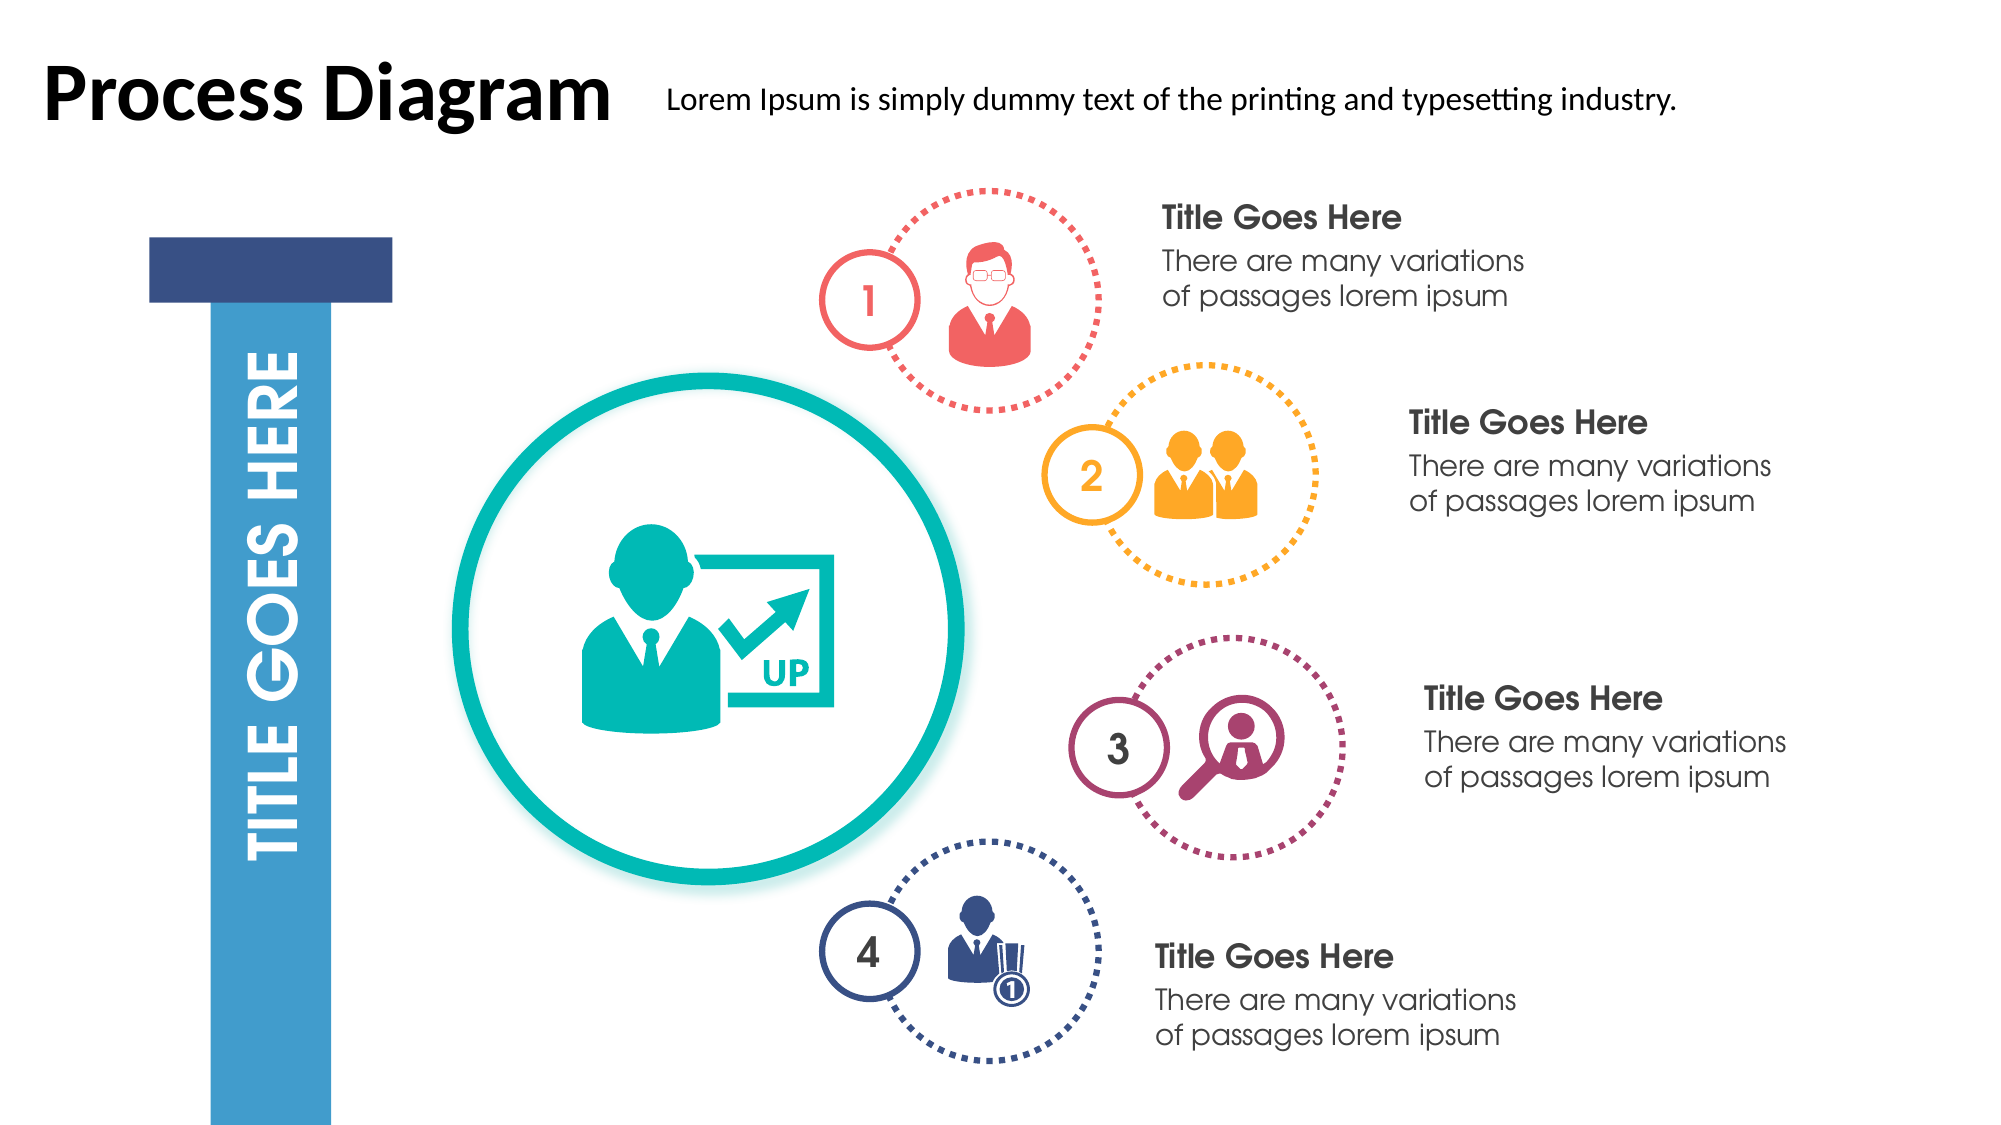

Process Diagram
Lorem Ipsum is simply dummy text of the printing and typesetting industry.

Title Goes Here
There are many variations
of passages lorem ipsum

1

Title Goes Here
There are many variations
of passages lorem ipsum
2

TITLE GOES HERE

Title Goes Here
There are many variations
of passages lorem ipsum

3

4
Title Goes Here
There are many variations
of passages lorem ipsum